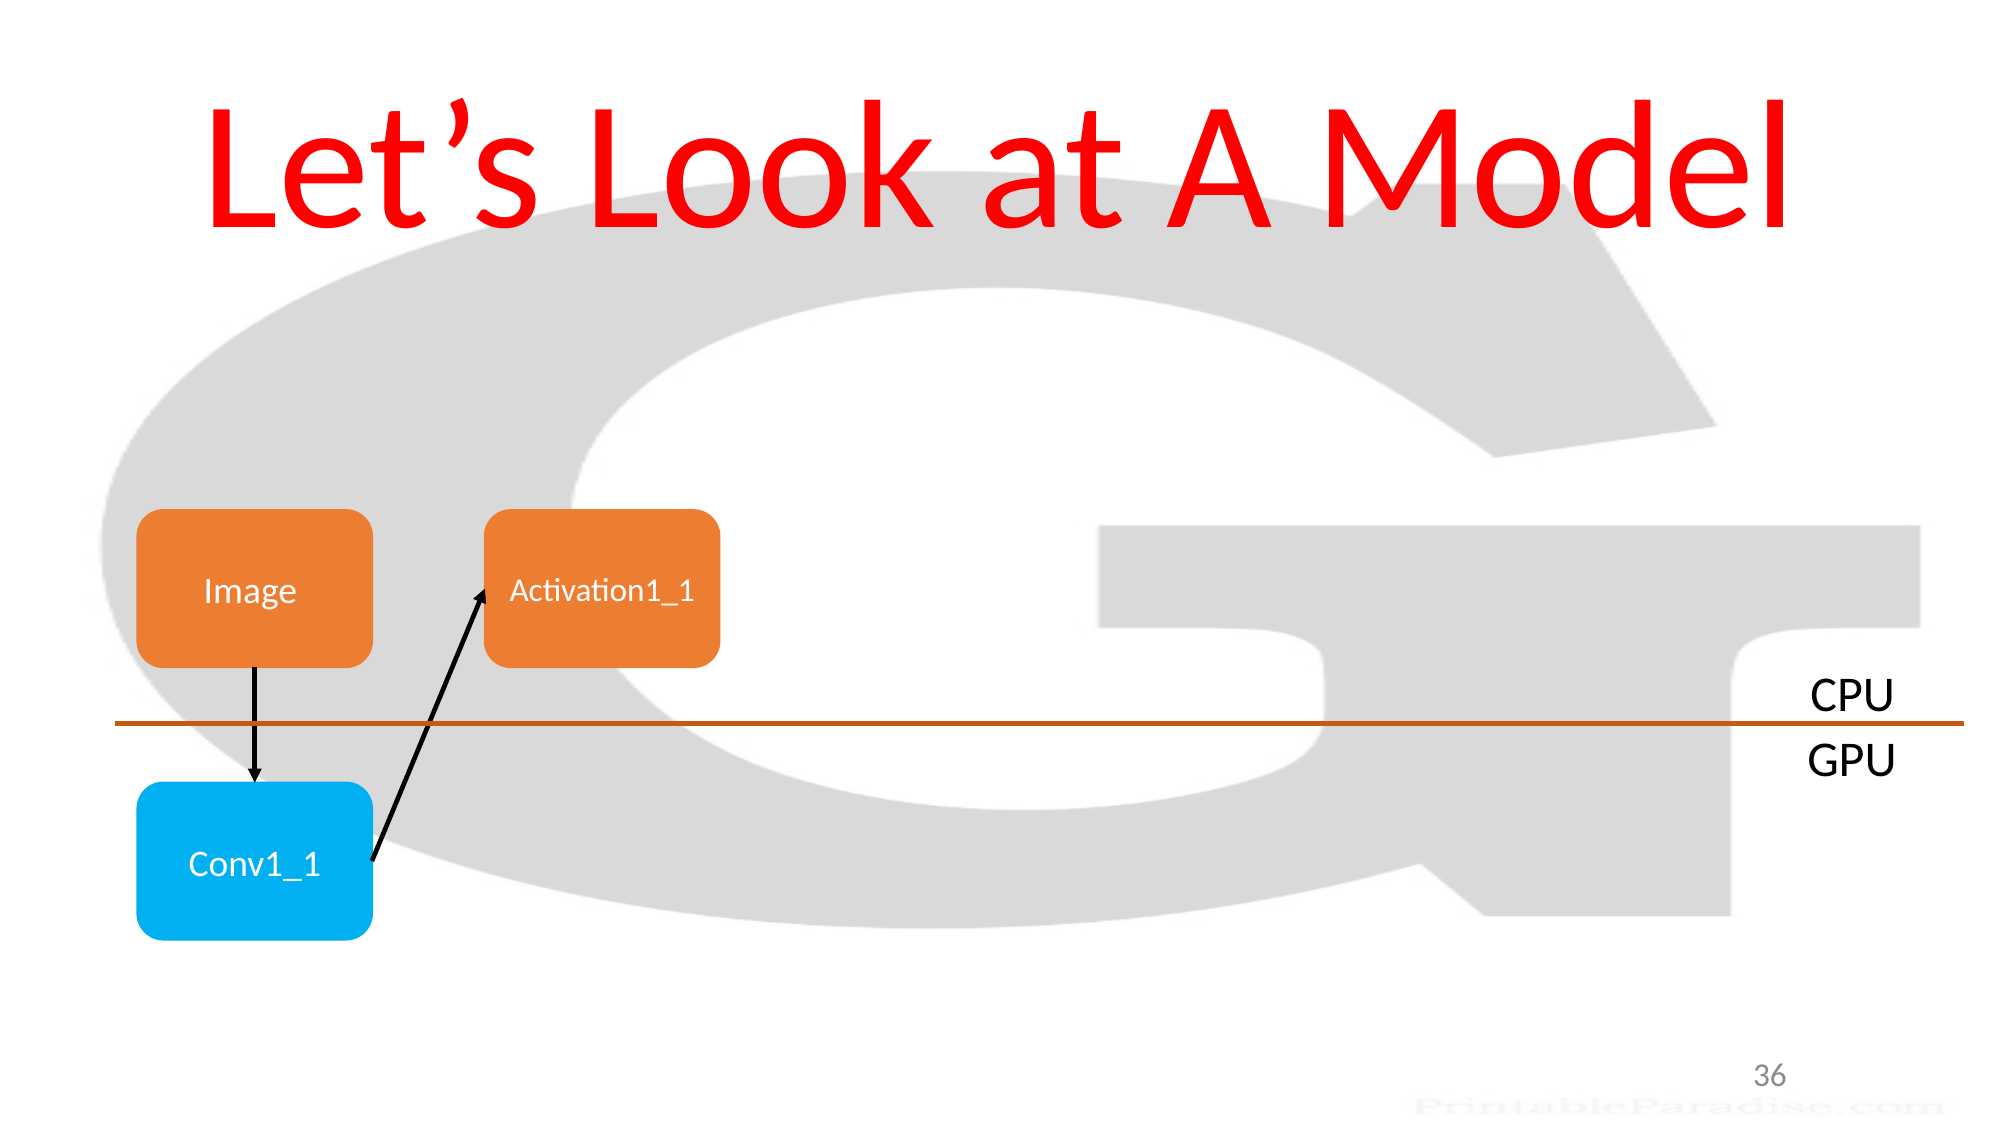

# Let’s Look at A Model

Image
Activation1_1
CPU
GPU
Conv1_1
36